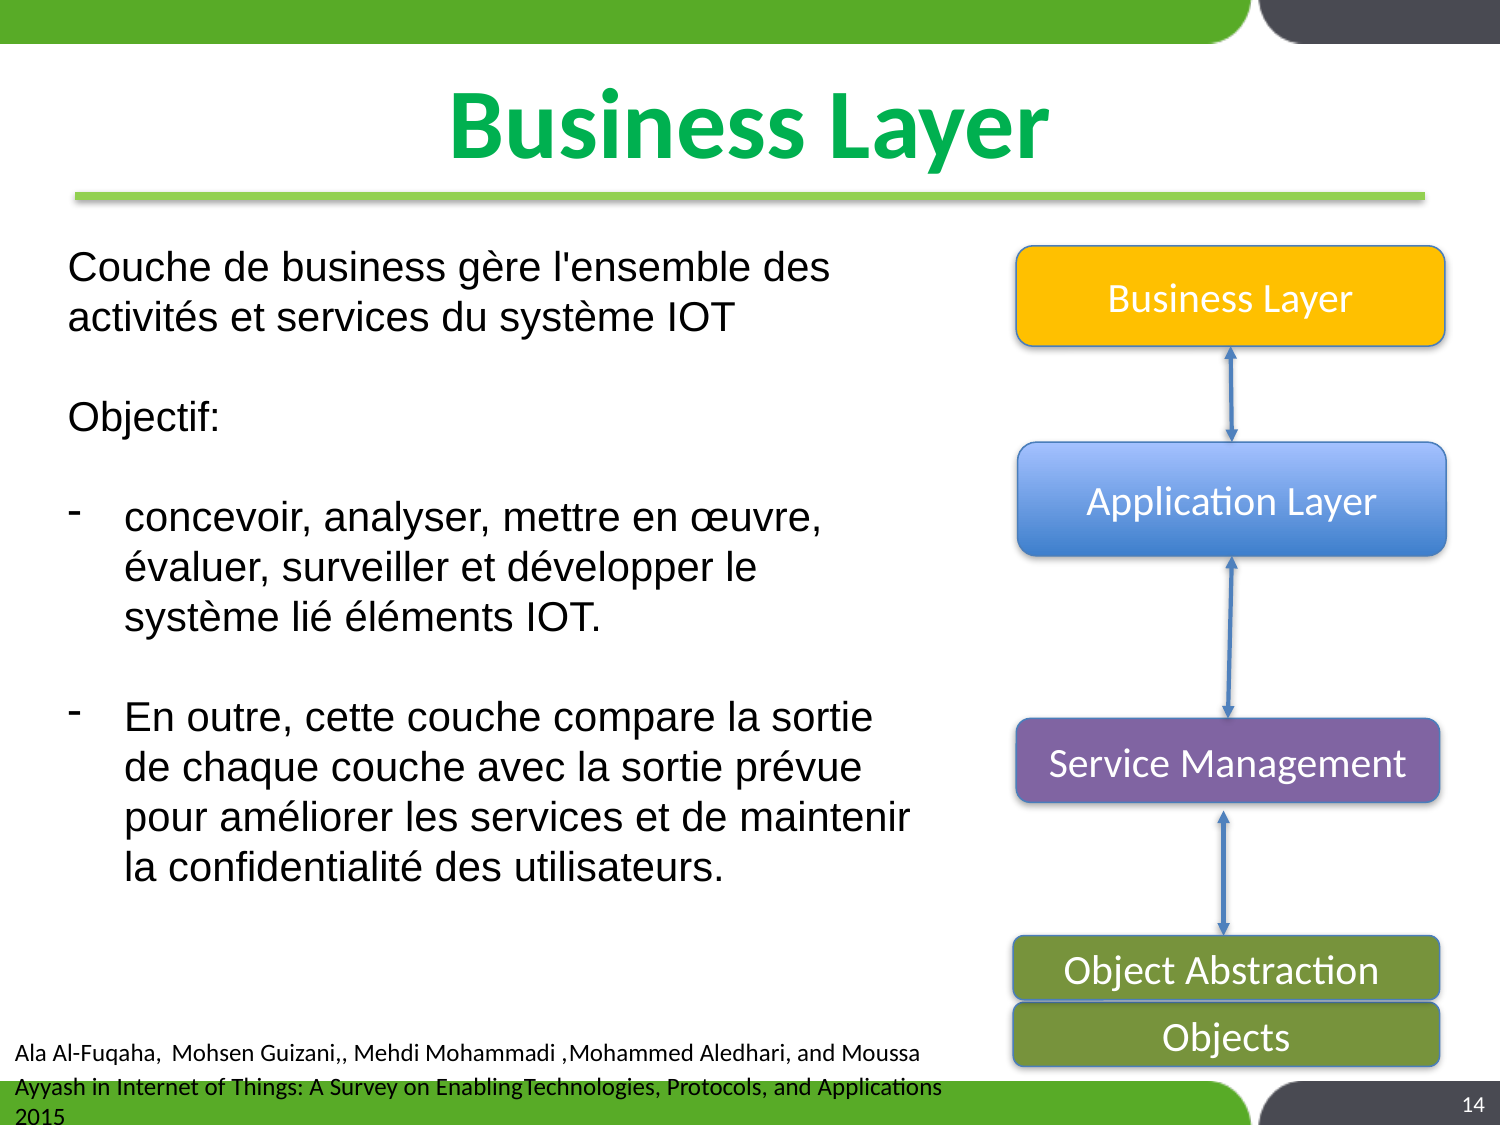

# Business Layer
Couche de business gère l'ensemble des activités et services du système IOT

Objectif:

concevoir, analyser, mettre en œuvre, évaluer, surveiller et développer le système lié éléments IOT.

En outre, cette couche compare la sortie de chaque couche avec la sortie prévue pour améliorer les services et de maintenir la confidentialité des utilisateurs.
Business Layer
Application Layer
Service Management
Object Abstraction
Objects
Ala Al-Fuqaha, Mohsen Guizani,, Mehdi Mohammadi ,Mohammed Aledhari, and Moussa Ayyash in Internet of Things: A Survey on EnablingTechnologies, Protocols, and Applications 2015
14